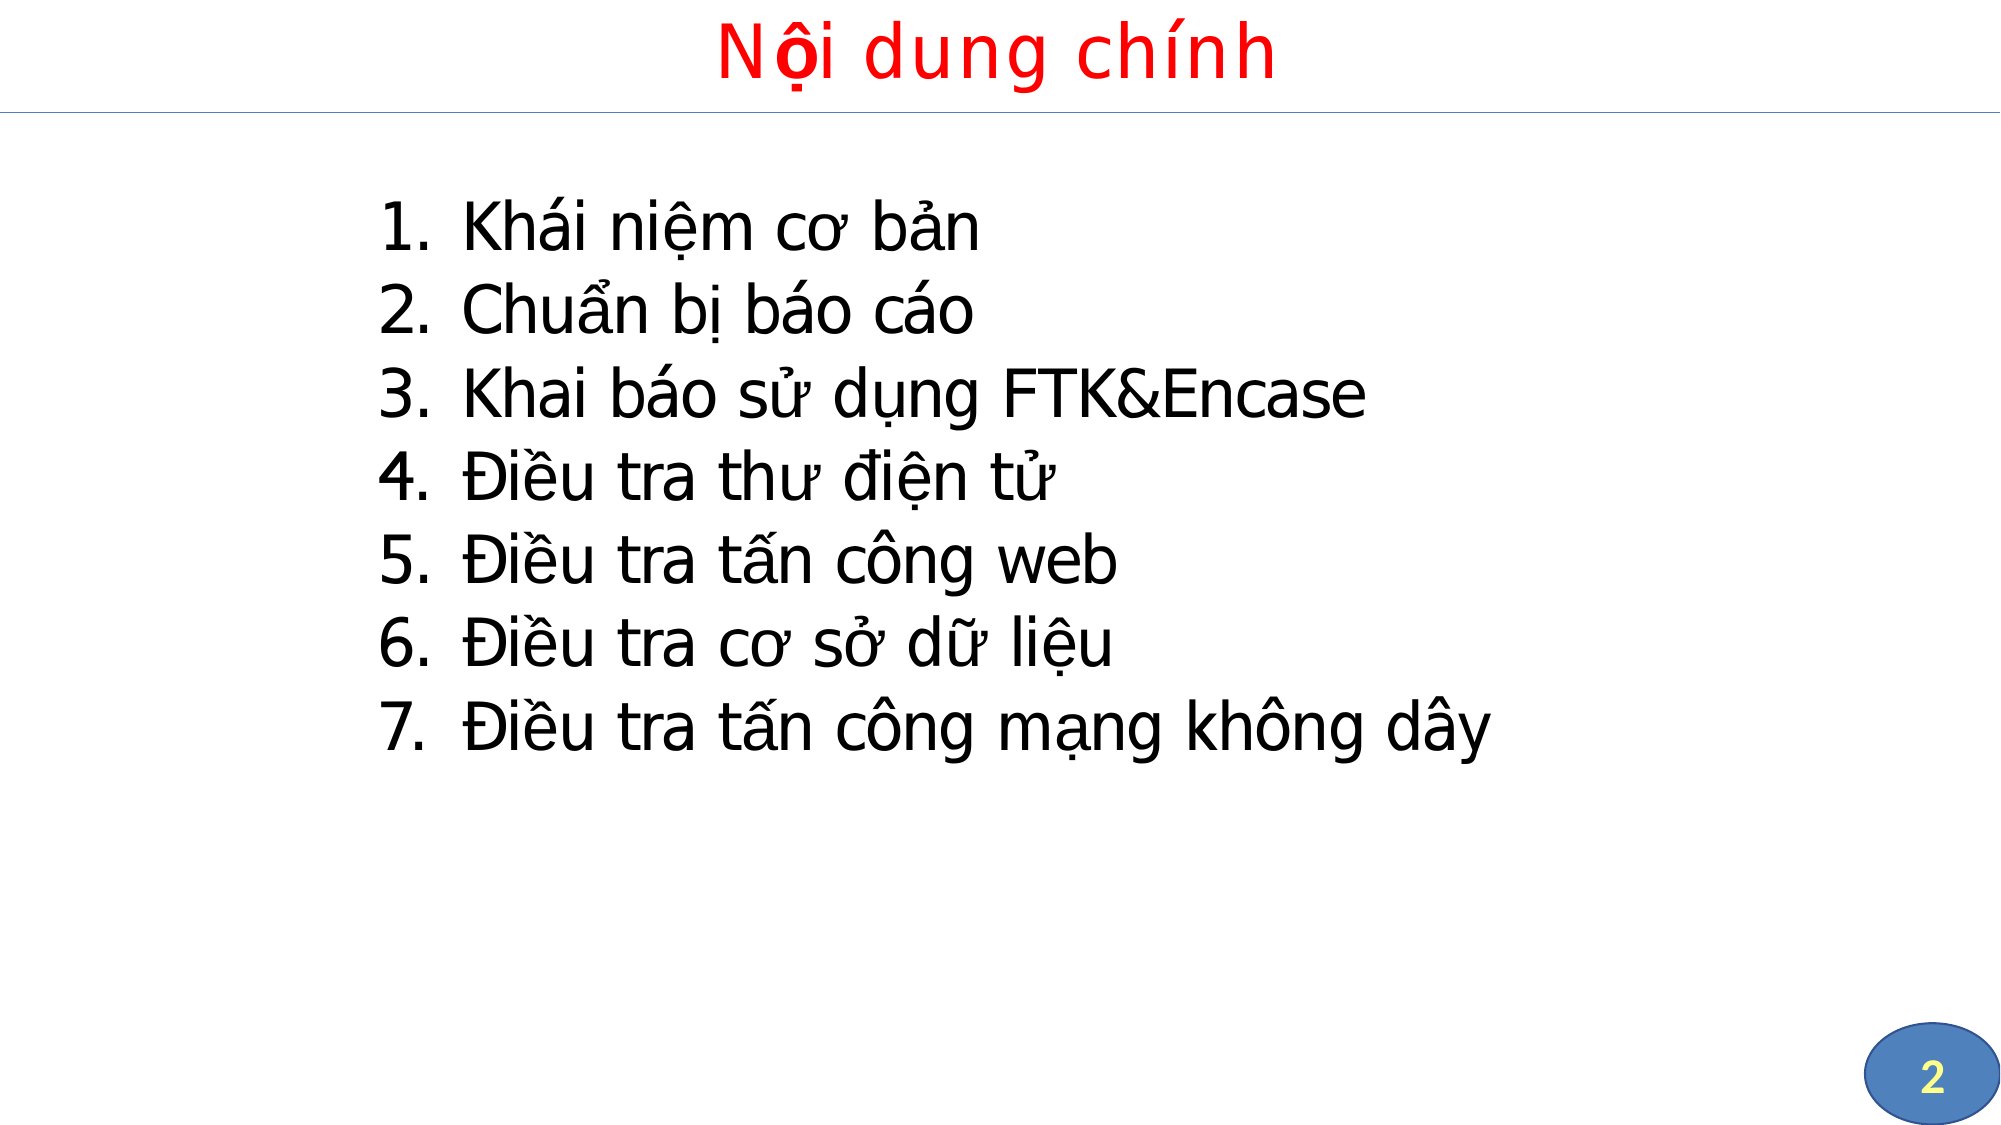

# Nội dung chính
Khái niệm cơ bản
Chuẩn bị báo cáo
Khai báo sử dụng FTK&Encase
Điều tra thư điện tử
Điều tra tấn công web
Điều tra cơ sở dữ liệu
Điều tra tấn công mạng không dây
2